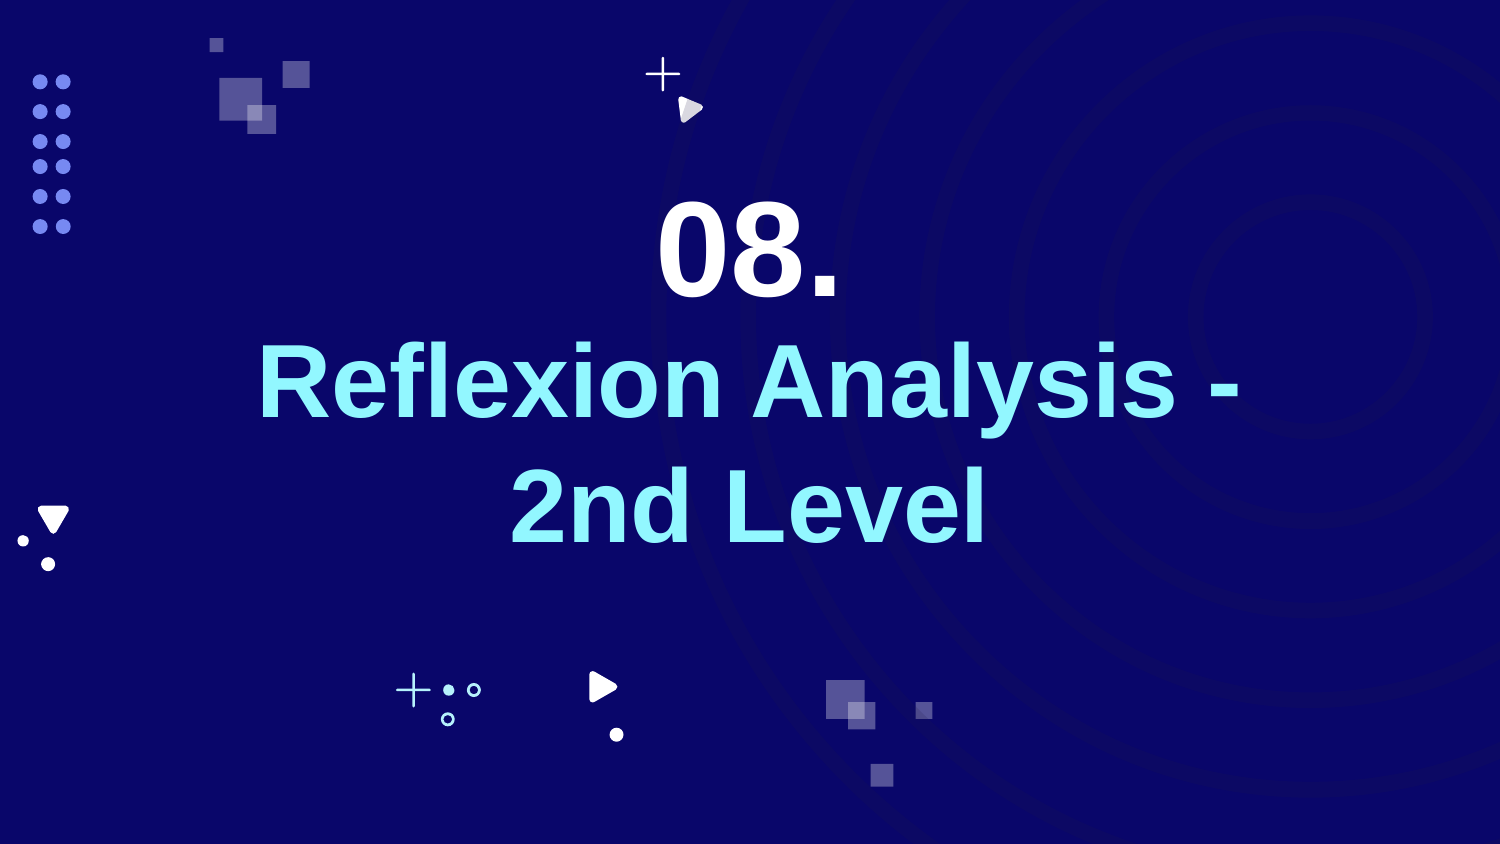

08.
# Reflexion Analysis - 2nd Level